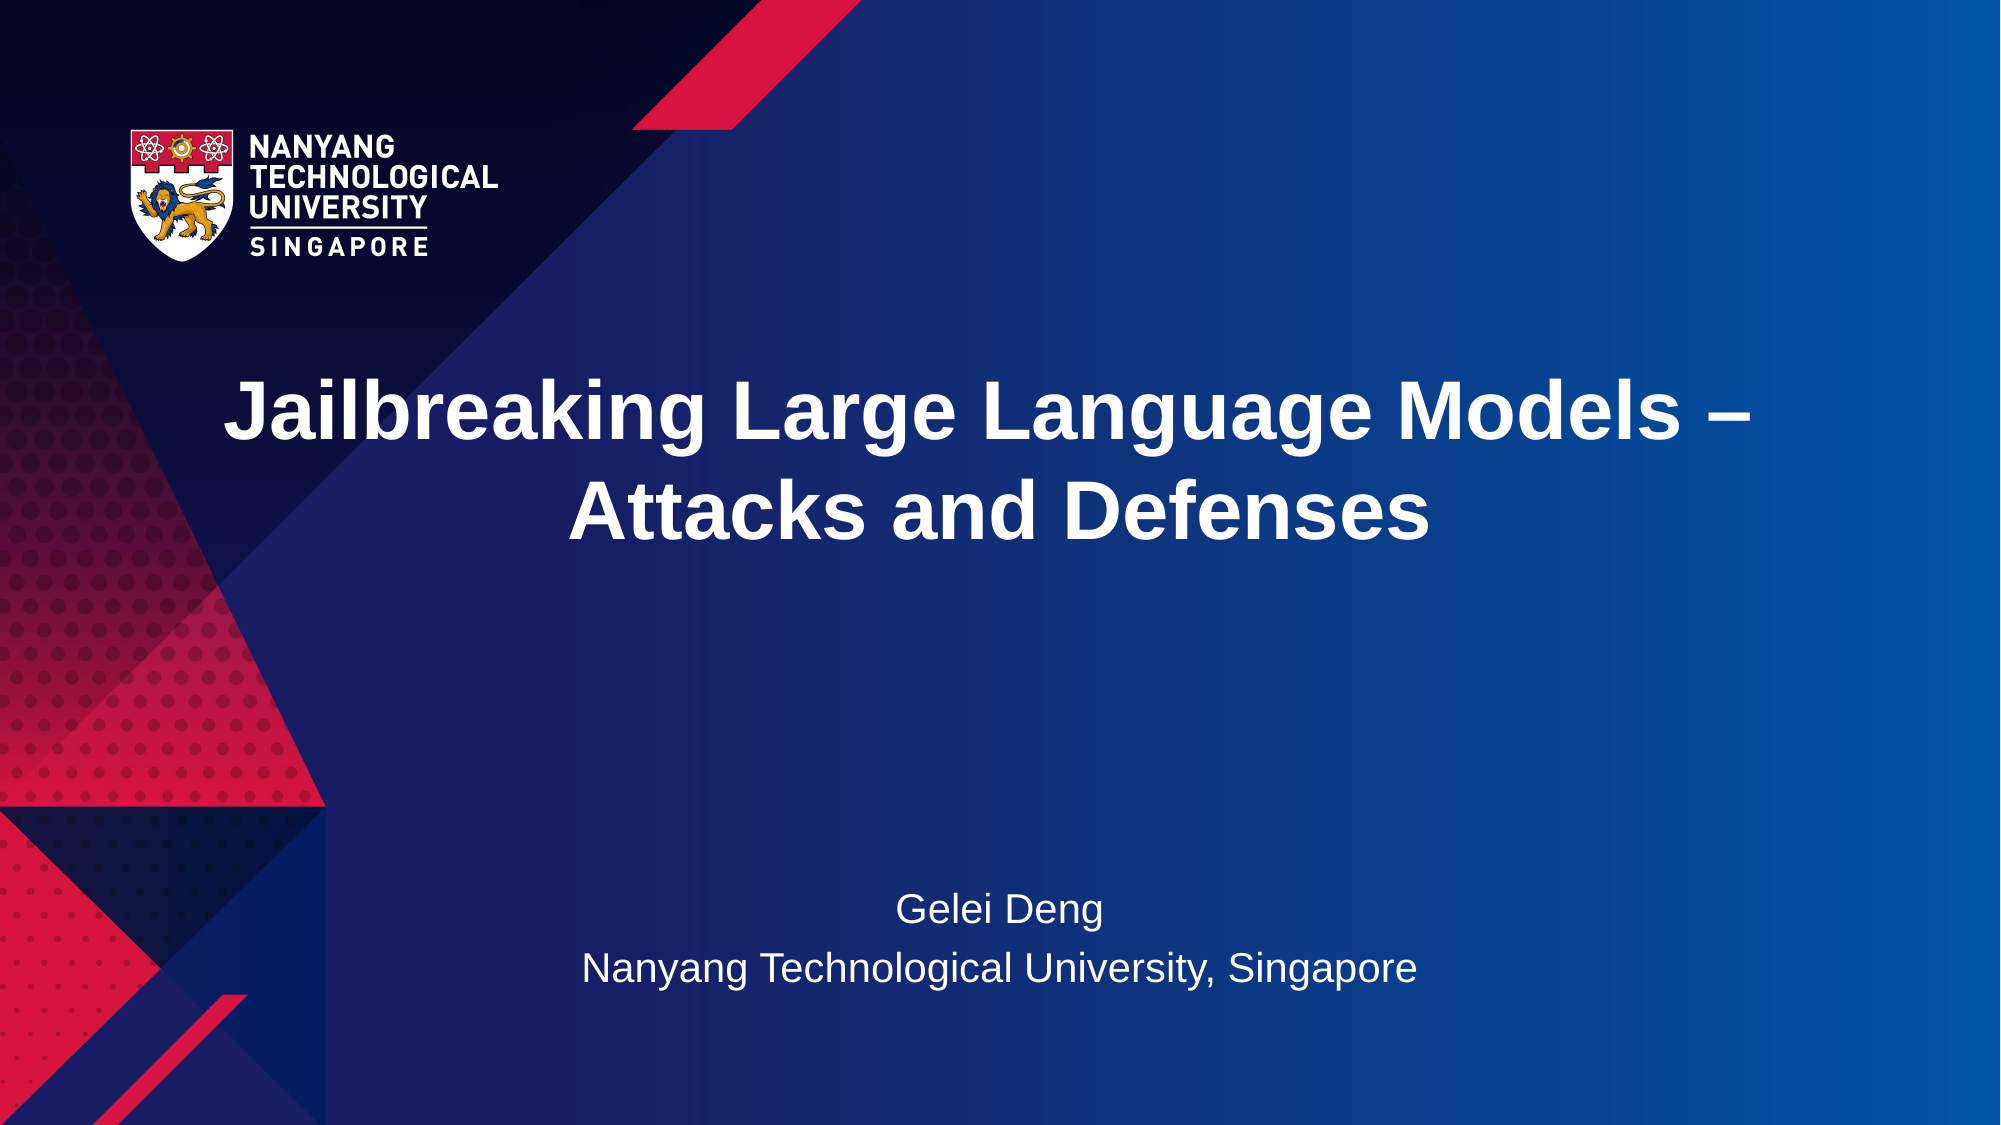

# Jailbreaking Large Language Models – Attacks and Defenses
Gelei Deng
Nanyang Technological University, Singapore